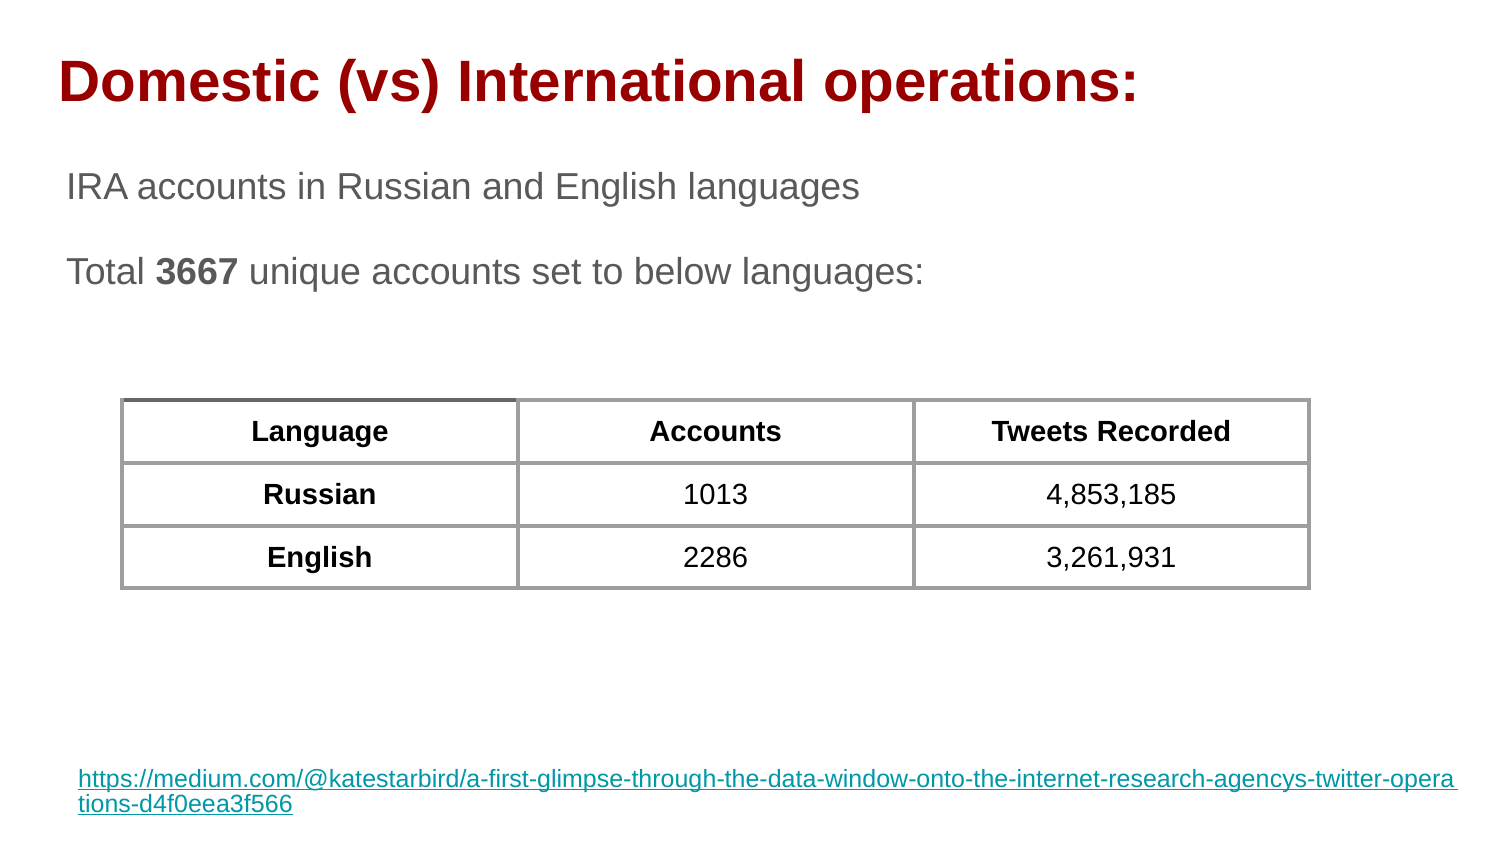

# Domestic (vs) International operations:
IRA accounts in Russian and English languages
Total 3667 unique accounts set to below languages:

| Language | Accounts | Tweets Recorded |
| --- | --- | --- |
| Russian | 1013 | 4,853,185 |
| English | 2286 | 3,261,931 |
https://medium.com/@katestarbird/a-first-glimpse-through-the-data-window-onto-the-internet-research-agencys-twitter-operations-d4f0eea3f566